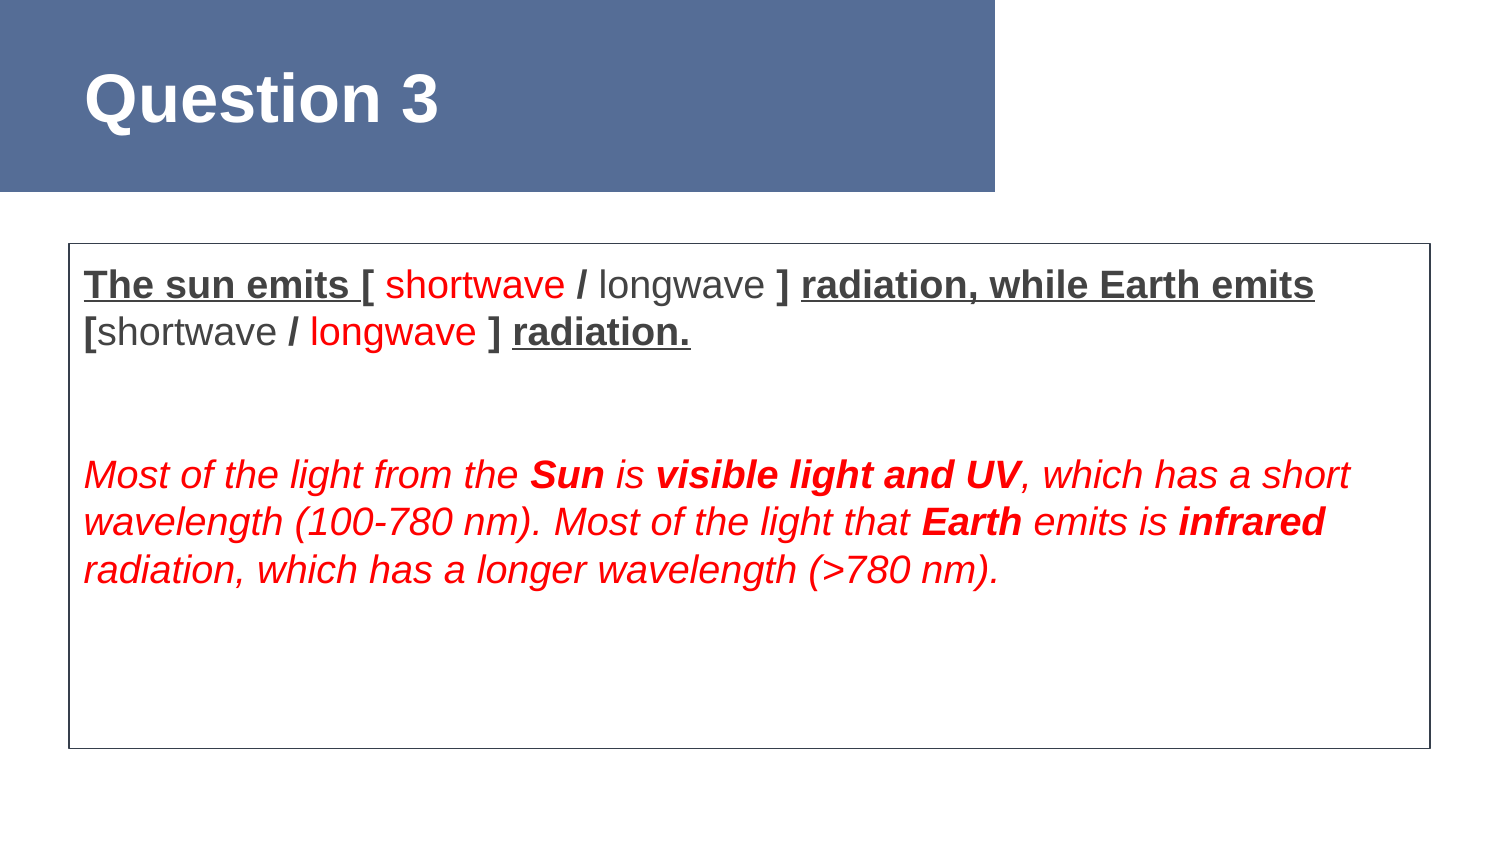

Question 3
The sun emits [ shortwave / longwave ] radiation, while Earth emits [shortwave / longwave ] radiation.

Most of the light from the Sun is visible light and UV, which has a short wavelength (100-780 nm). Most of the light that Earth emits is infrared radiation, which has a longer wavelength (>780 nm).